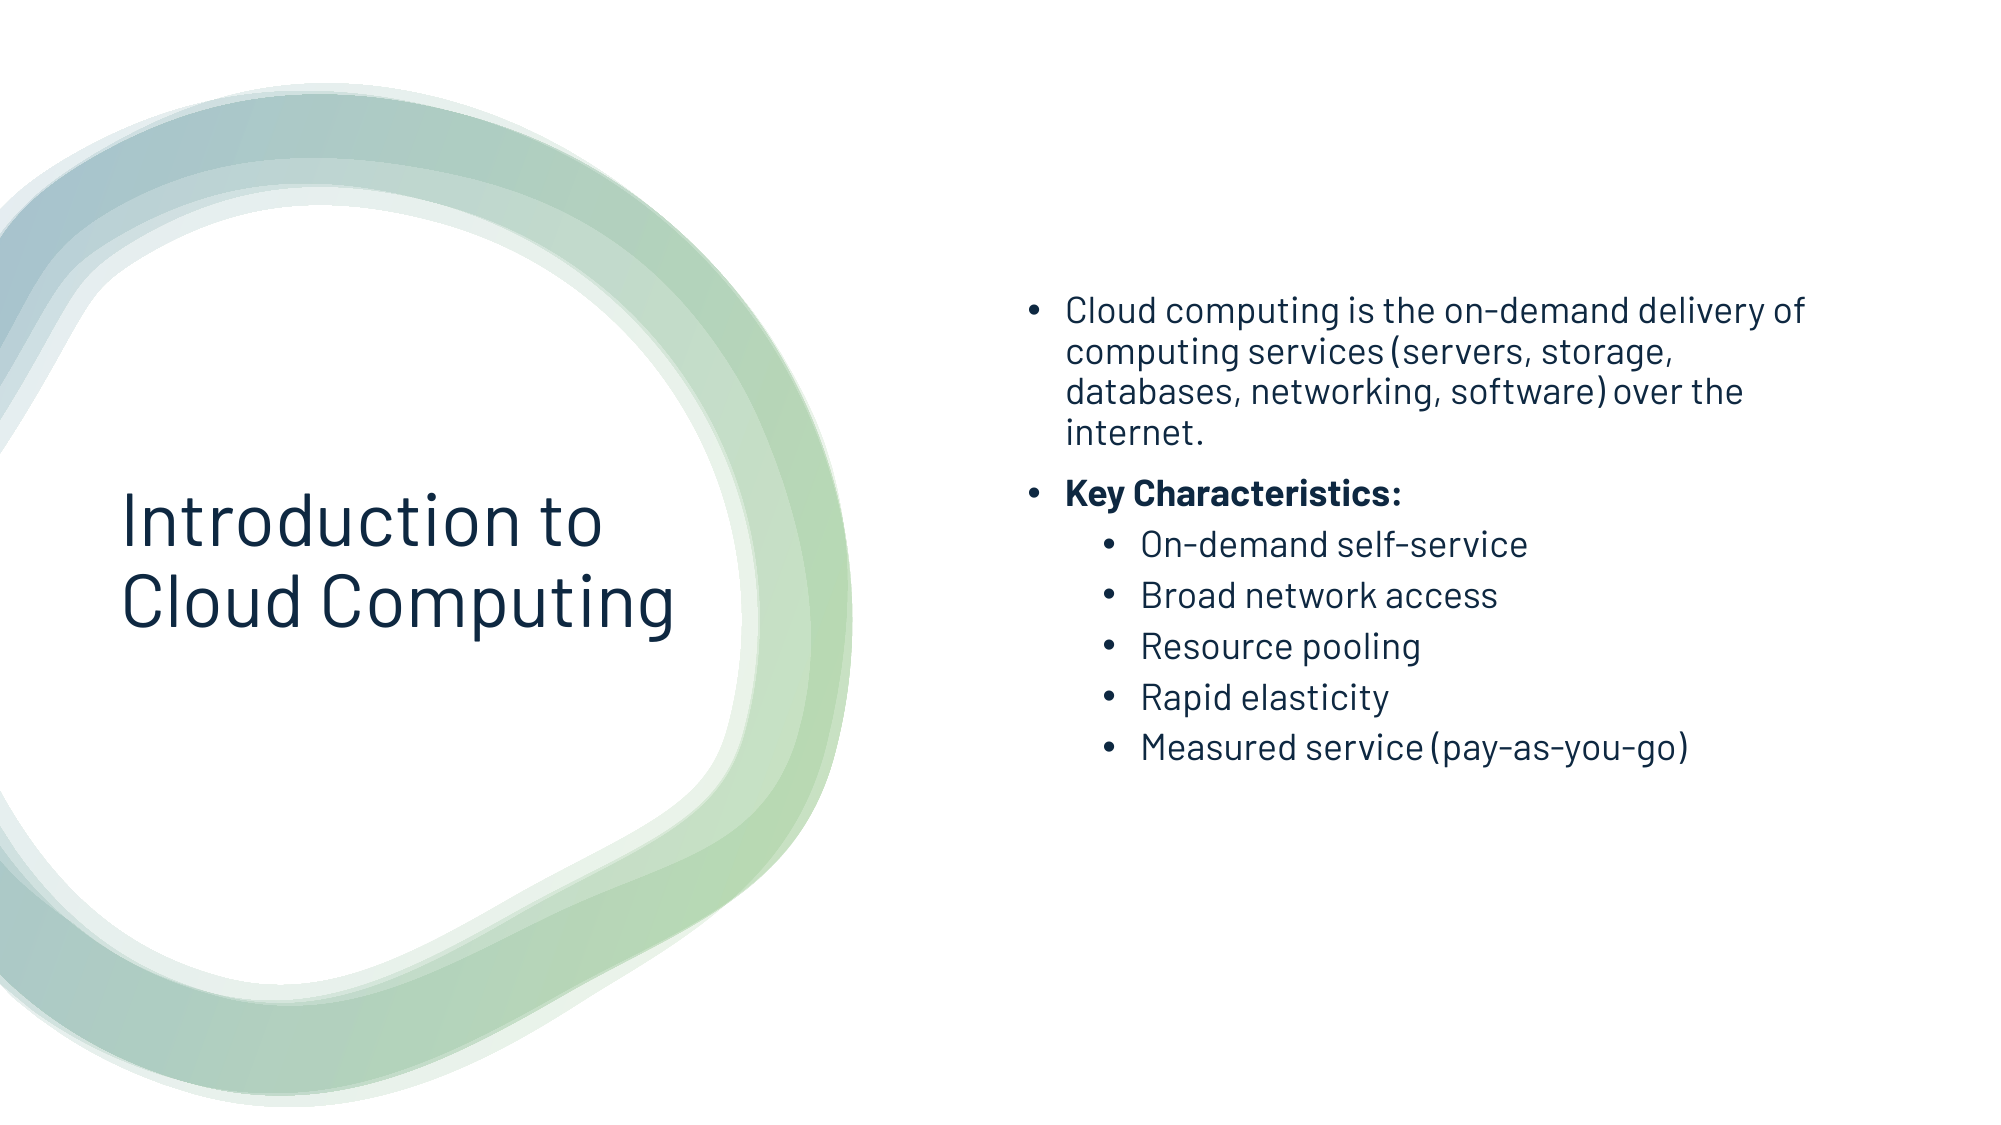

Cloud computing is the on-demand delivery of computing services (servers, storage, databases, networking, software) over the internet.
Key Characteristics:
On-demand self-service
Broad network access
Resource pooling
Rapid elasticity
Measured service (pay-as-you-go)

# Introduction to Cloud Computing